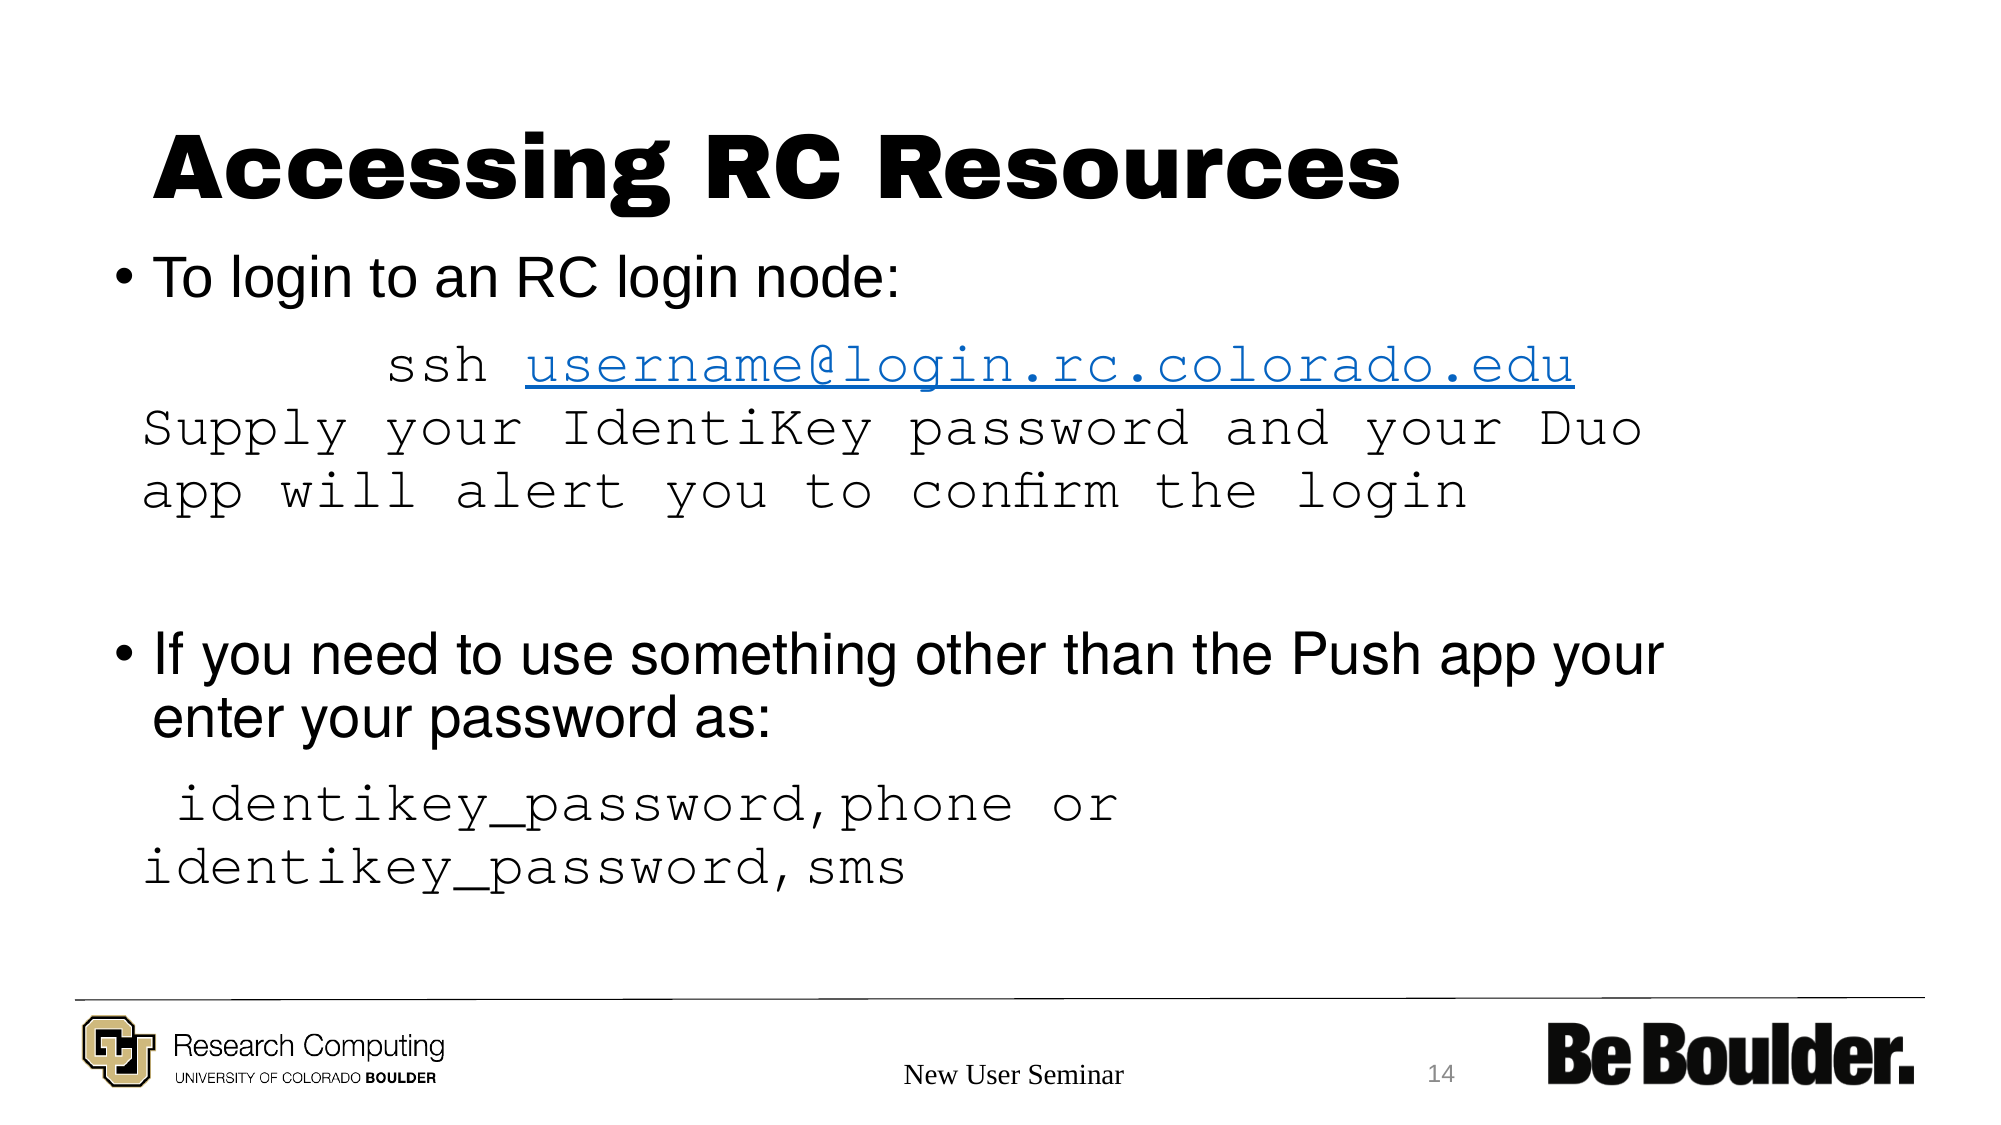

# Accessing RC Resources
To login to an RC login node:
       ssh username@login.rc.colorado.edu
Supply your IdentiKey password and your Duo app will alert you to confirm the login

If you need to use something other than the Push app your enter your password as:
 identikey_password,phone or  identikey_password,sms

New User Seminar
14